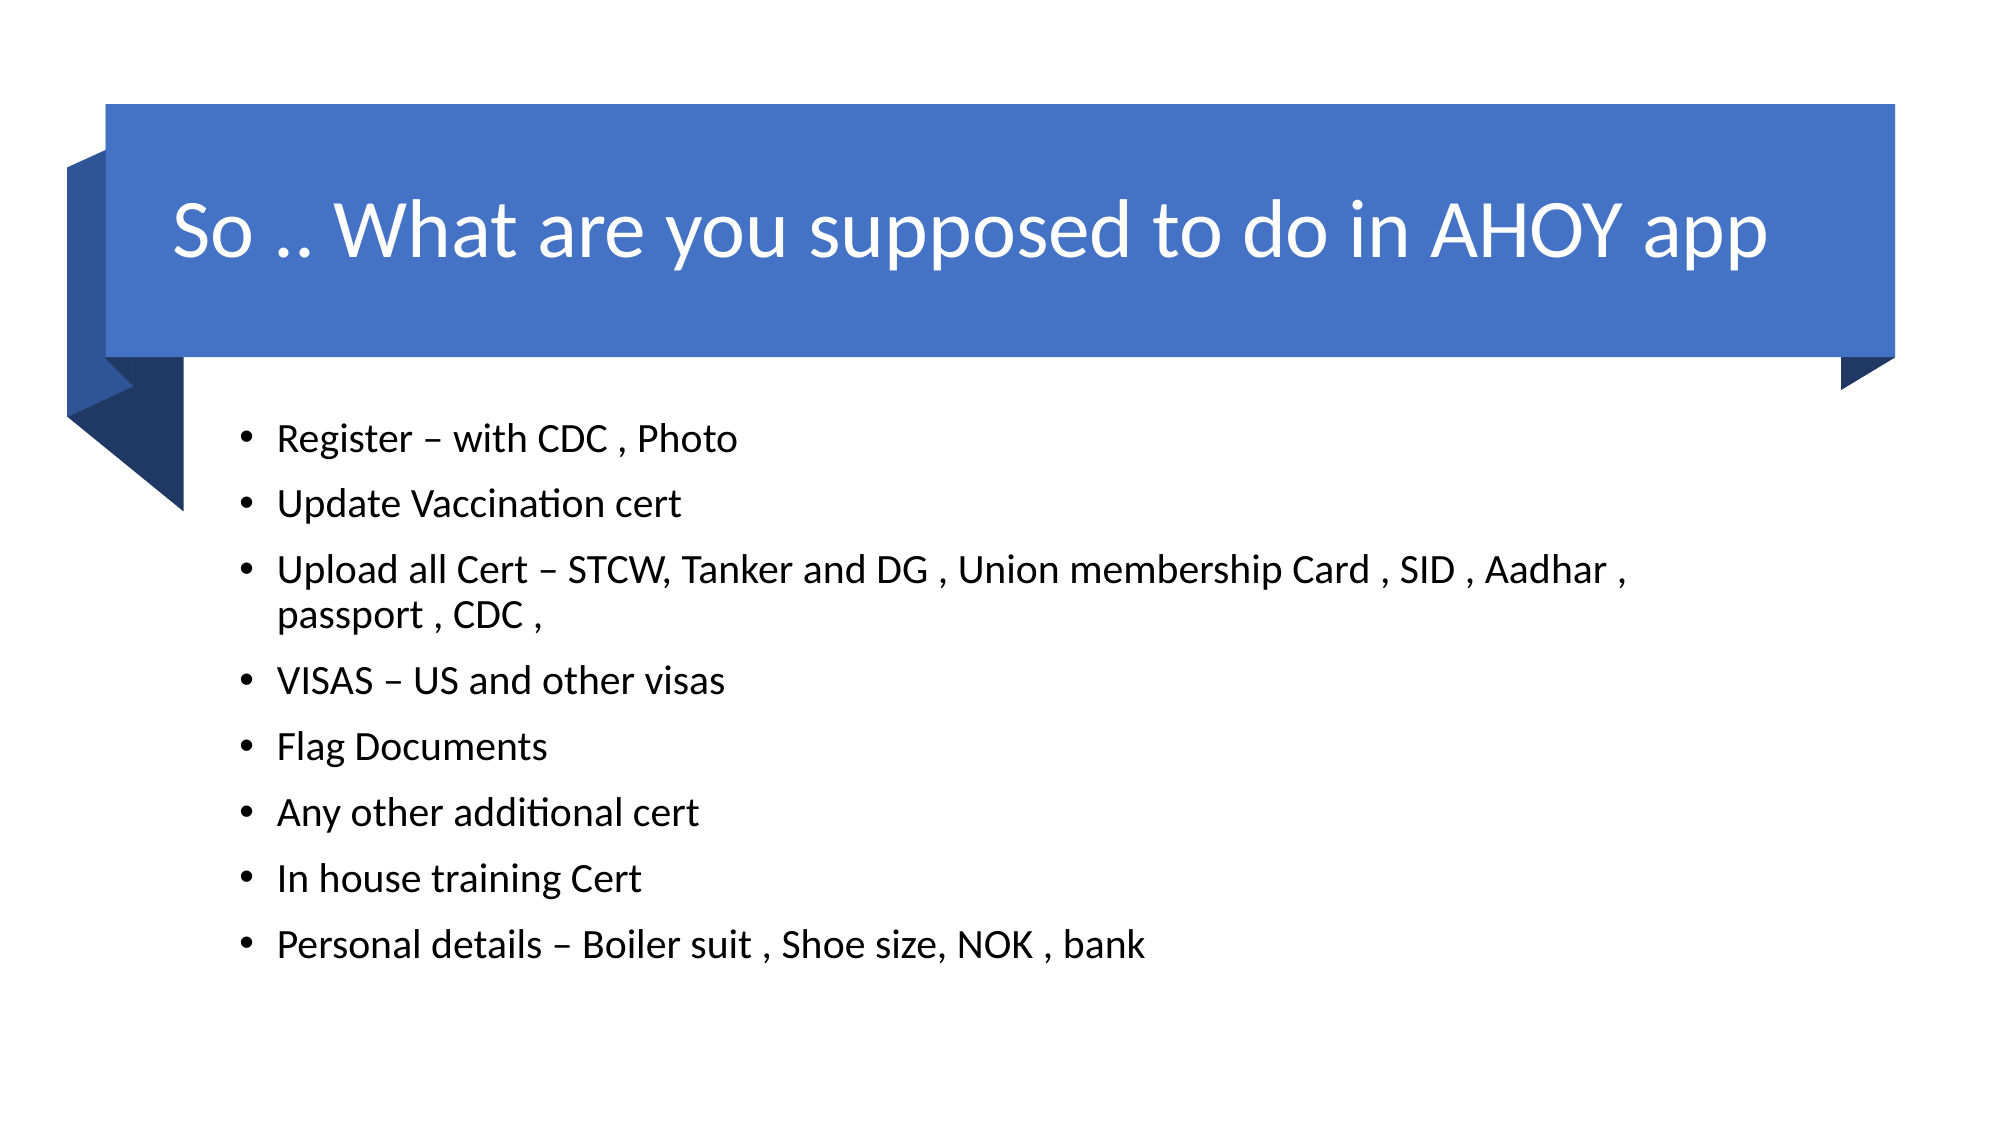

# So .. What are you supposed to do in AHOY app

Register – with CDC , Photo
Update Vaccination cert
Upload all Cert – STCW, Tanker and DG , Union membership Card , SID , Aadhar , passport , CDC ,
VISAS – US and other visas
Flag Documents
Any other additional cert
In house training Cert
Personal details – Boiler suit , Shoe size, NOK , bank